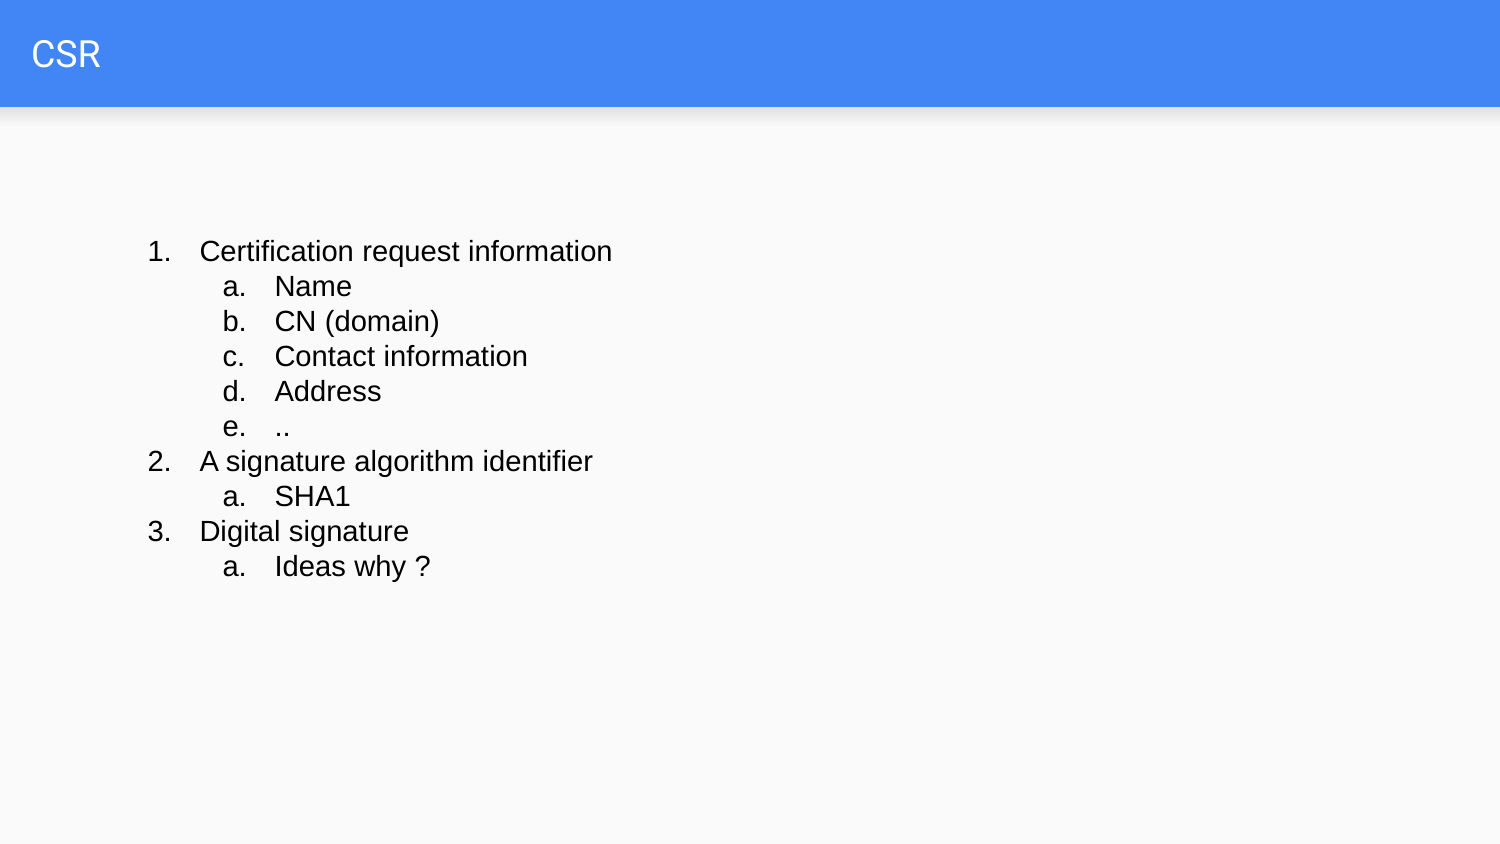

# CSR
Certification request information
Name
CN (domain)
Contact information
Address
..
A signature algorithm identifier
SHA1
Digital signature
Ideas why ?